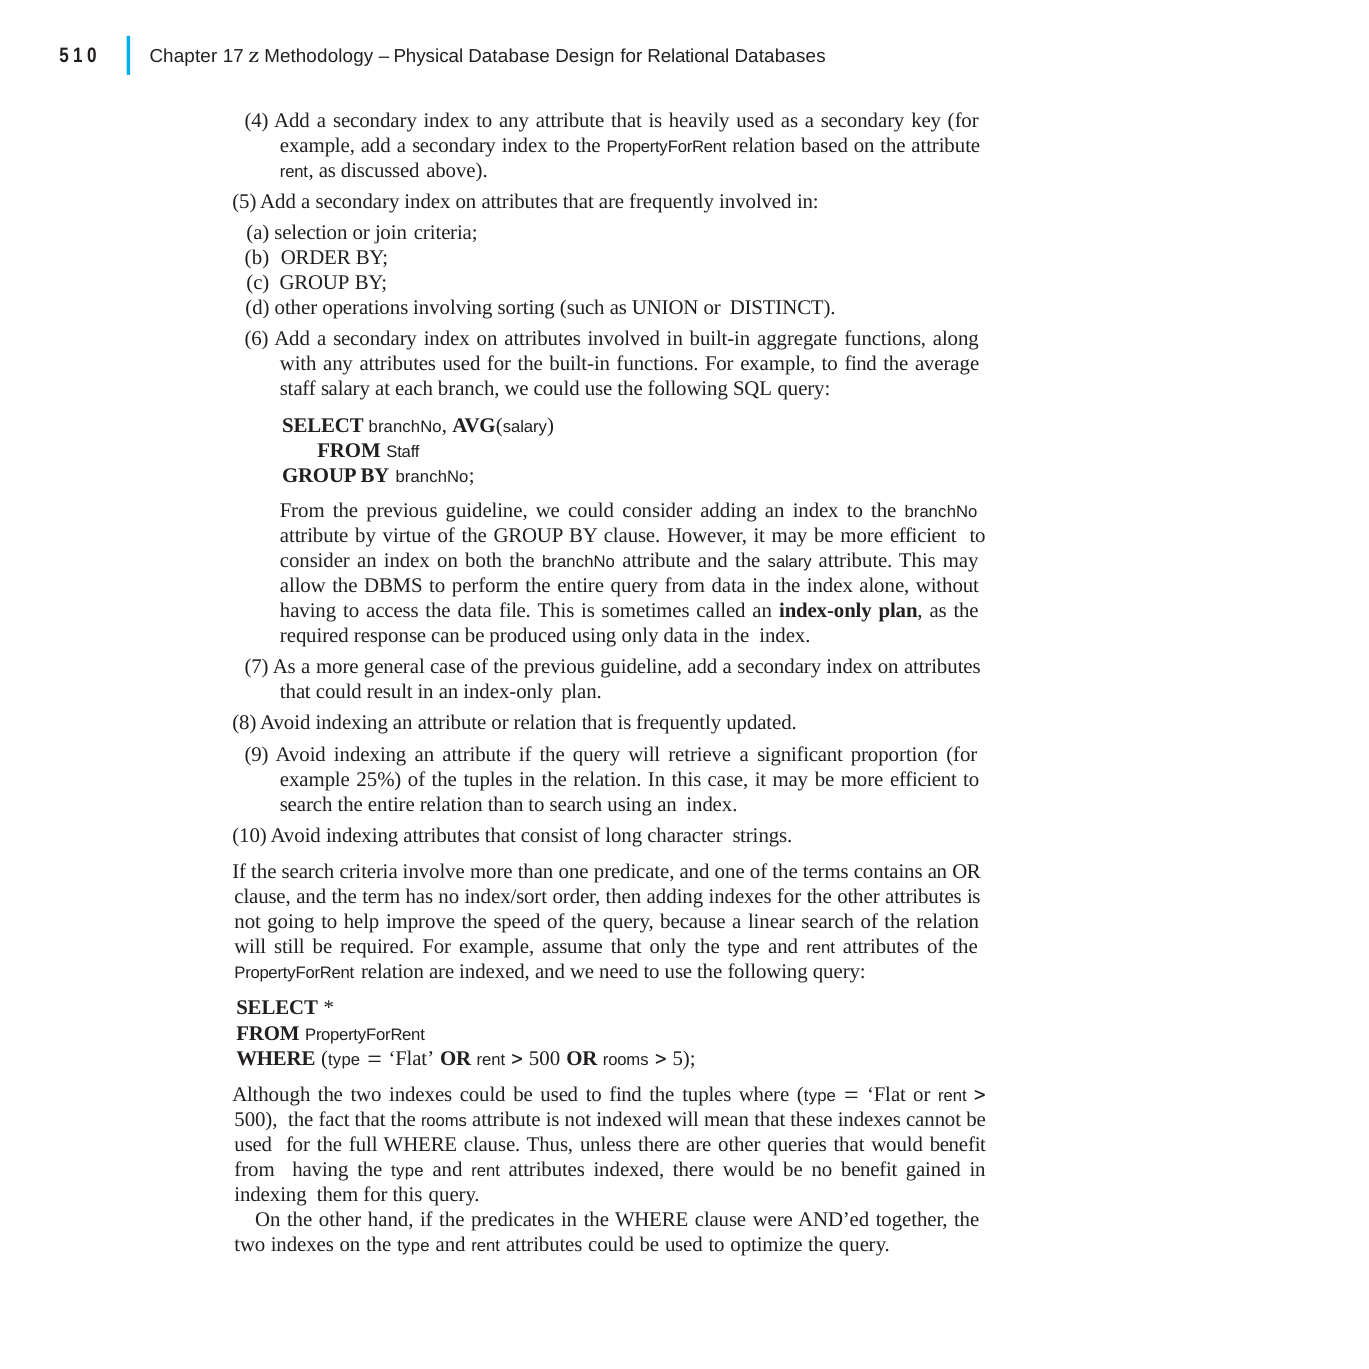

|
510
Chapter 17 z Methodology – Physical Database Design for Relational Databases
(4) Add a secondary index to any attribute that is heavily used as a secondary key (for  example, add a secondary index to the PropertyForRent relation based on the attribute  rent, as discussed above).
(5) Add a secondary index on attributes that are frequently involved in:
(a) selection or join criteria;
(b)  ORDER BY;
(c)  GROUP BY;
(d) other operations involving sorting (such as UNION or DISTINCT).
(6) Add a secondary index on attributes involved in built-in aggregate functions, along  with any attributes used for the built-in functions. For example, to find the average  staff salary at each branch, we could use the following SQL query:
SELECT branchNo, AVG(salary)  FROM Staff
GROUP BY branchNo;
From the previous guideline, we could consider adding an index to the branchNo  attribute by virtue of the GROUP BY clause. However, it may be more efficient  to consider an index on both the branchNo attribute and the salary attribute. This may  allow the DBMS to perform the entire query from data in the index alone, without  having to access the data file. This is sometimes called an index-only plan, as the  required response can be produced using only data in the index.
(7) As a more general case of the previous guideline, add a secondary index on attributes  that could result in an index-only plan.
(8) Avoid indexing an attribute or relation that is frequently updated.
(9) Avoid indexing an attribute if the query will retrieve a significant proportion (for  example 25%) of the tuples in the relation. In this case, it may be more efficient to  search the entire relation than to search using an index.
(10) Avoid indexing attributes that consist of long character strings.
If the search criteria involve more than one predicate, and one of the terms contains an OR  clause, and the term has no index/sort order, then adding indexes for the other attributes is  not going to help improve the speed of the query, because a linear search of the relation  will still be required. For example, assume that only the type and rent attributes of the  PropertyForRent relation are indexed, and we need to use the following query:
SELECT *
FROM PropertyForRent
WHERE (type = ‘Flat’ OR rent > 500 OR rooms > 5);
Although the two indexes could be used to find the tuples where (type = ‘Flat or rent > 500),  the fact that the rooms attribute is not indexed will mean that these indexes cannot be used  for the full WHERE clause. Thus, unless there are other queries that would benefit from  having the type and rent attributes indexed, there would be no benefit gained in indexing  them for this query.
On the other hand, if the predicates in the WHERE clause were AND’ed together, the  two indexes on the type and rent attributes could be used to optimize the query.